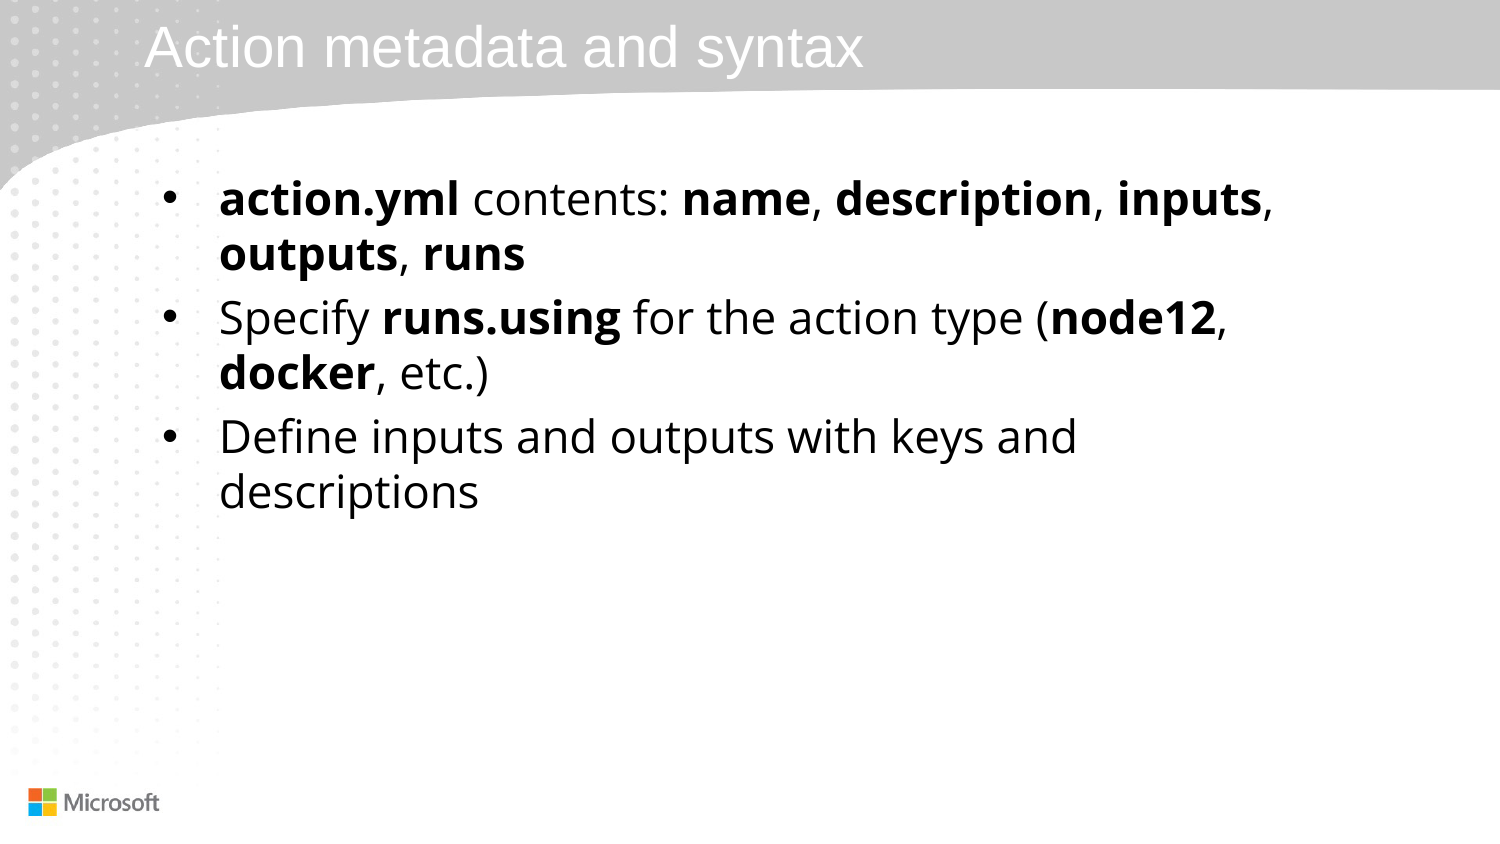

# Action metadata and syntax
action.yml contents: name, description, inputs, outputs, runs
Specify runs.using for the action type (node12, docker, etc.)
Define inputs and outputs with keys and descriptions